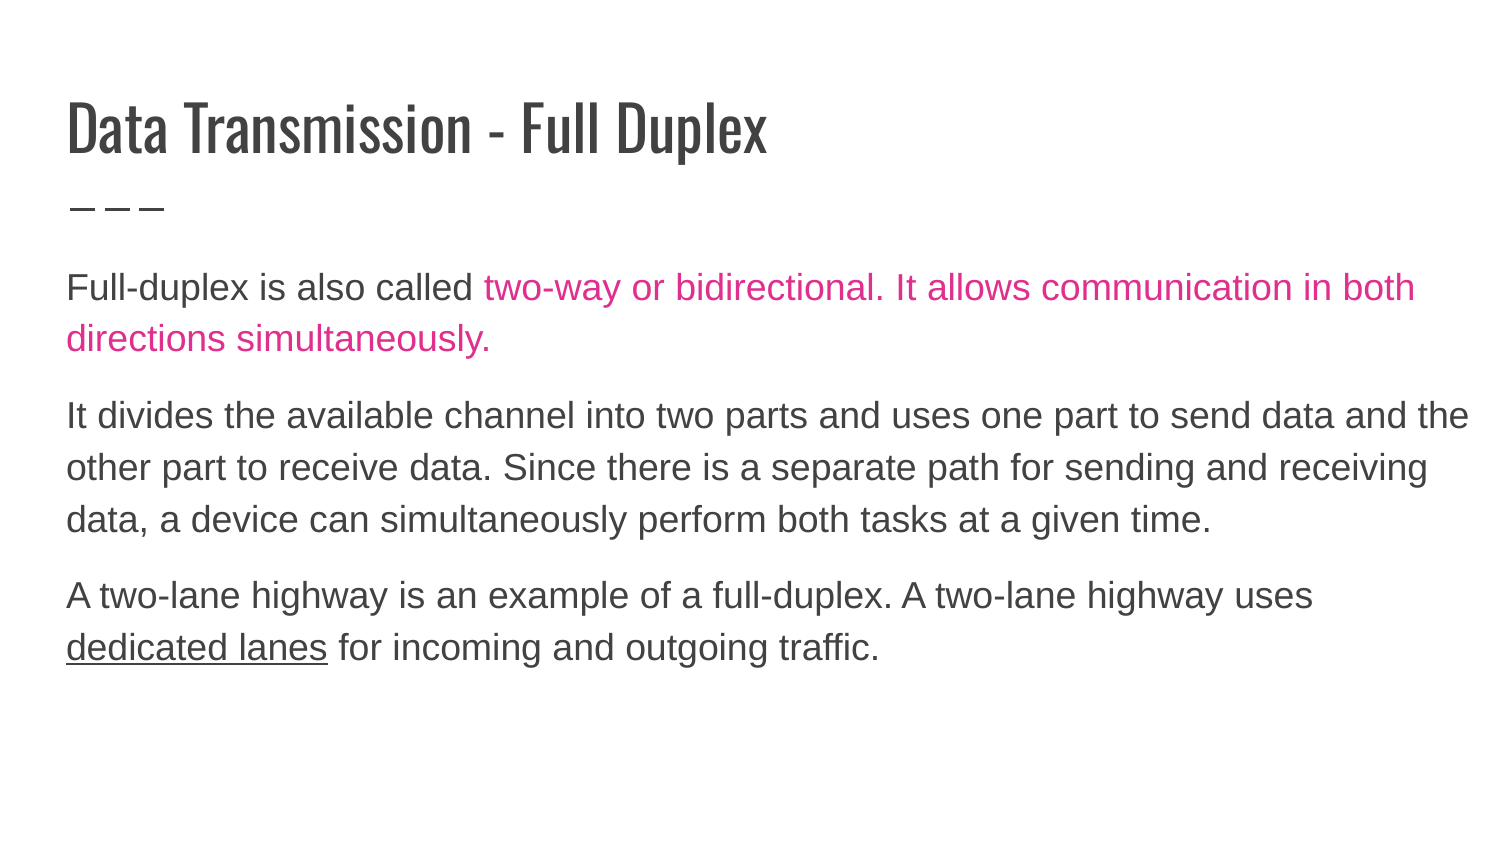

# Data Transmission - Full Duplex
Full-duplex is also called two-way or bidirectional. It allows communication in both directions simultaneously.
It divides the available channel into two parts and uses one part to send data and the other part to receive data. Since there is a separate path for sending and receiving data, a device can simultaneously perform both tasks at a given time.
A two-lane highway is an example of a full-duplex. A two-lane highway uses dedicated lanes for incoming and outgoing traffic.